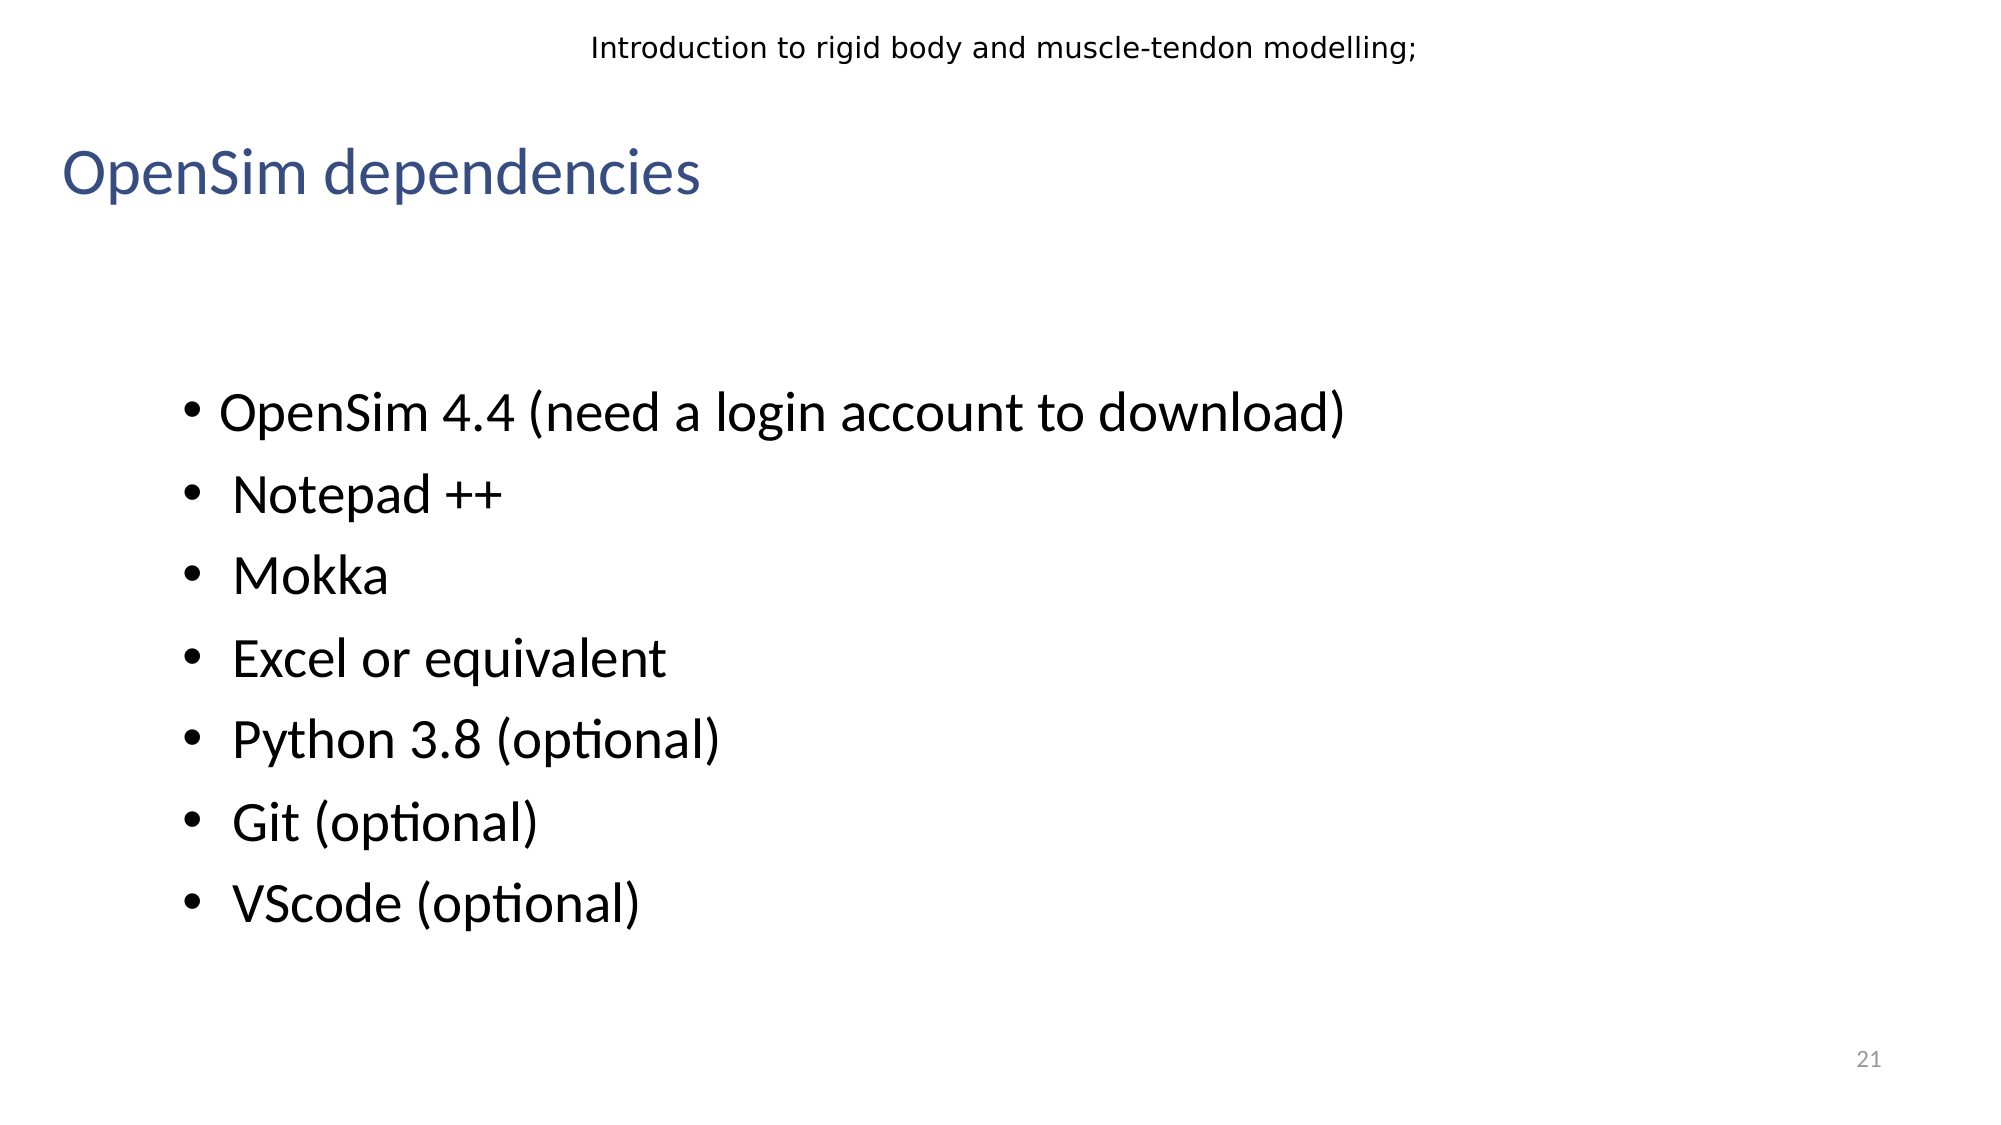

Introduction to rigid body and muscle-tendon modelling;
# OpenSim dependencies

OpenSim 4.4 (need a login account to download)
 Notepad ++
 Mokka
 Excel or equivalent
 Python 3.8 (optional)
 Git (optional)
 VScode (optional)

21